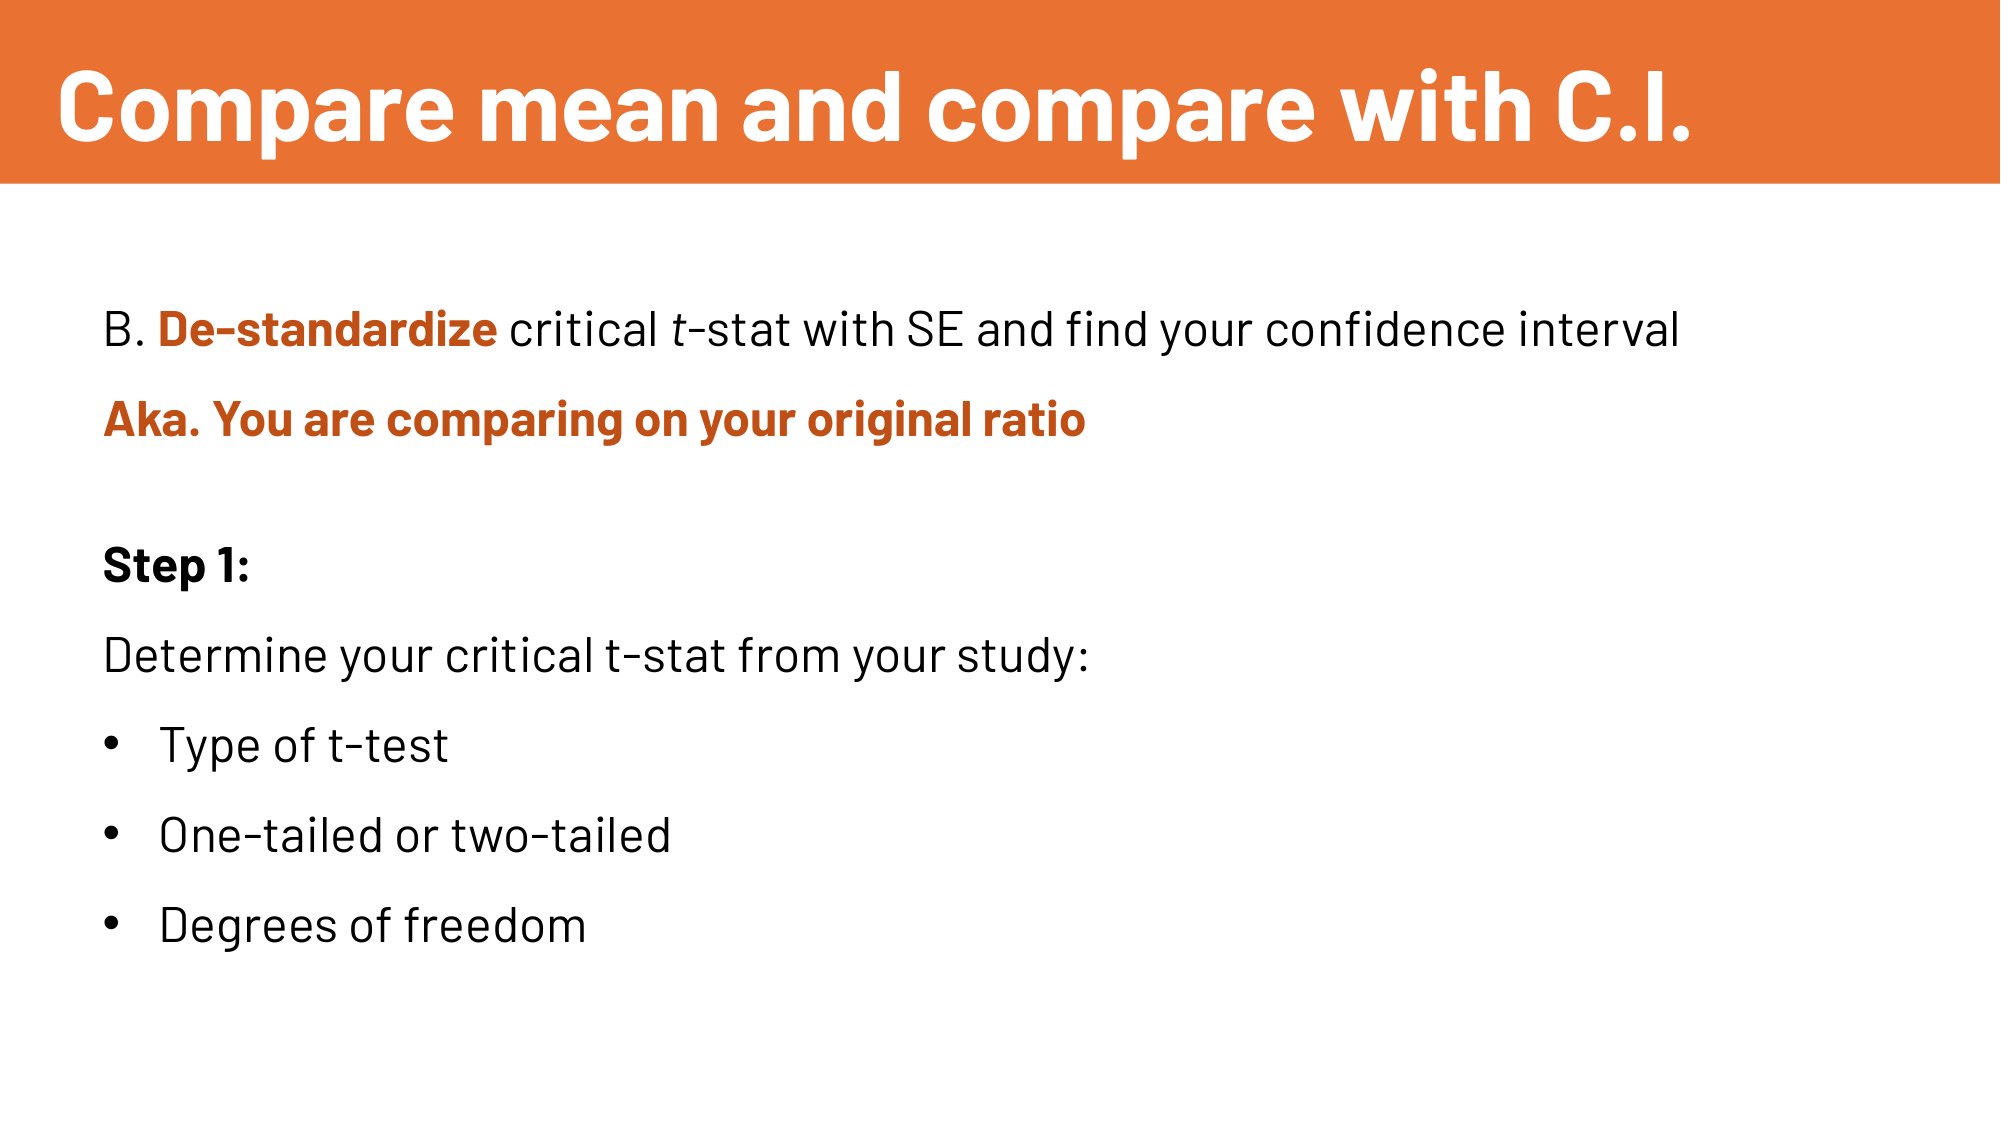

Compare mean and compare with C.I.
B. De-standardize critical t-stat with SE and find your confidence interval
Aka. You are comparing on your original ratio
Step 1:
Determine your critical t-stat from your study:
Type of t-test
One-tailed or two-tailed
Degrees of freedom